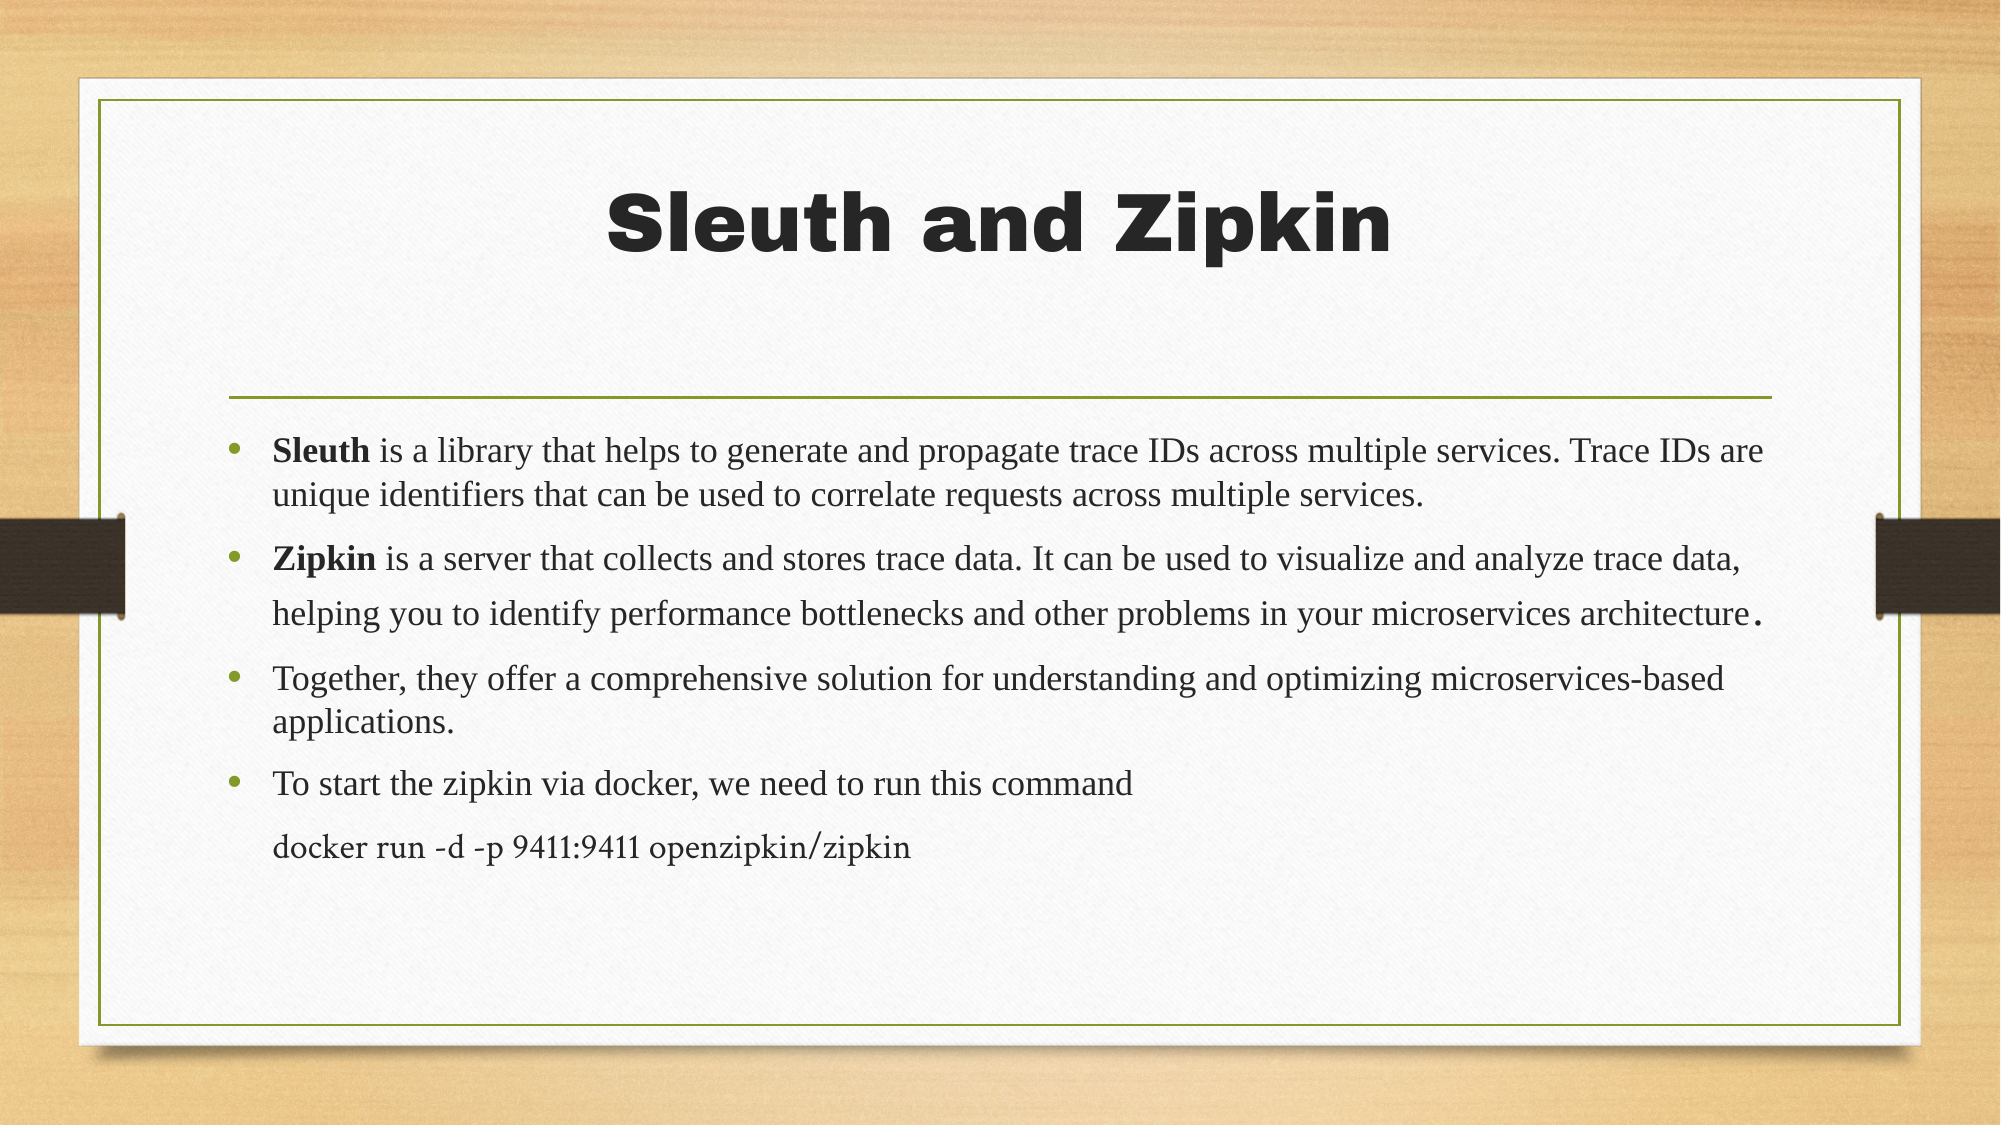

# Sleuth and Zipkin
Sleuth is a library that helps to generate and propagate trace IDs across multiple services. Trace IDs are unique identifiers that can be used to correlate requests across multiple services.
Zipkin is a server that collects and stores trace data. It can be used to visualize and analyze trace data, helping you to identify performance bottlenecks and other problems in your microservices architecture.
Together, they offer a comprehensive solution for understanding and optimizing microservices-based applications.
To start the zipkin via docker, we need to run this command
	docker run -d -p 9411:9411 openzipkin/zipkin